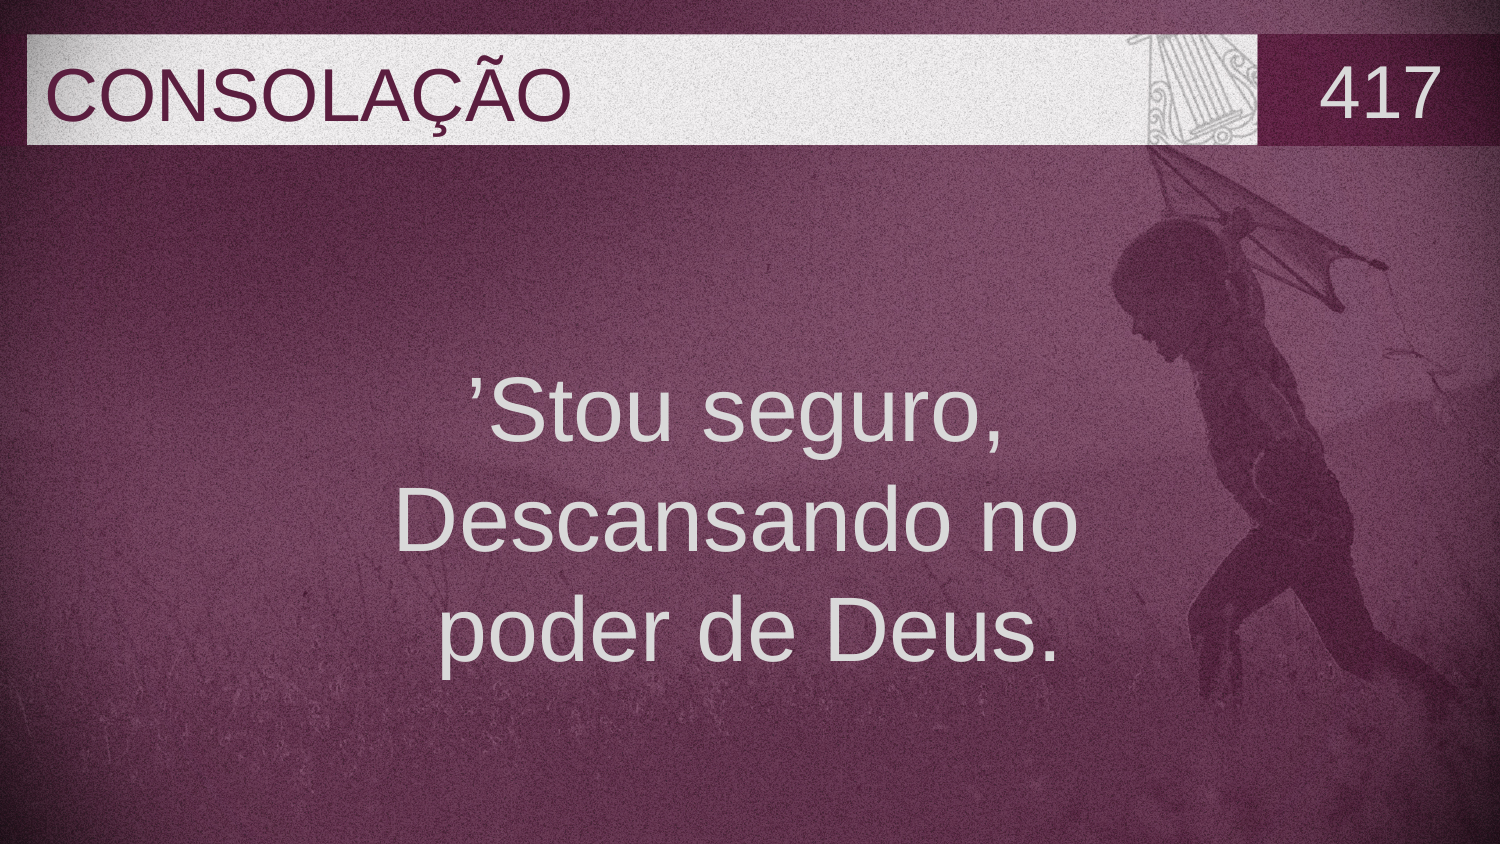

# CONSOLAÇÃO
417
’Stou seguro,
Descansando no
poder de Deus.